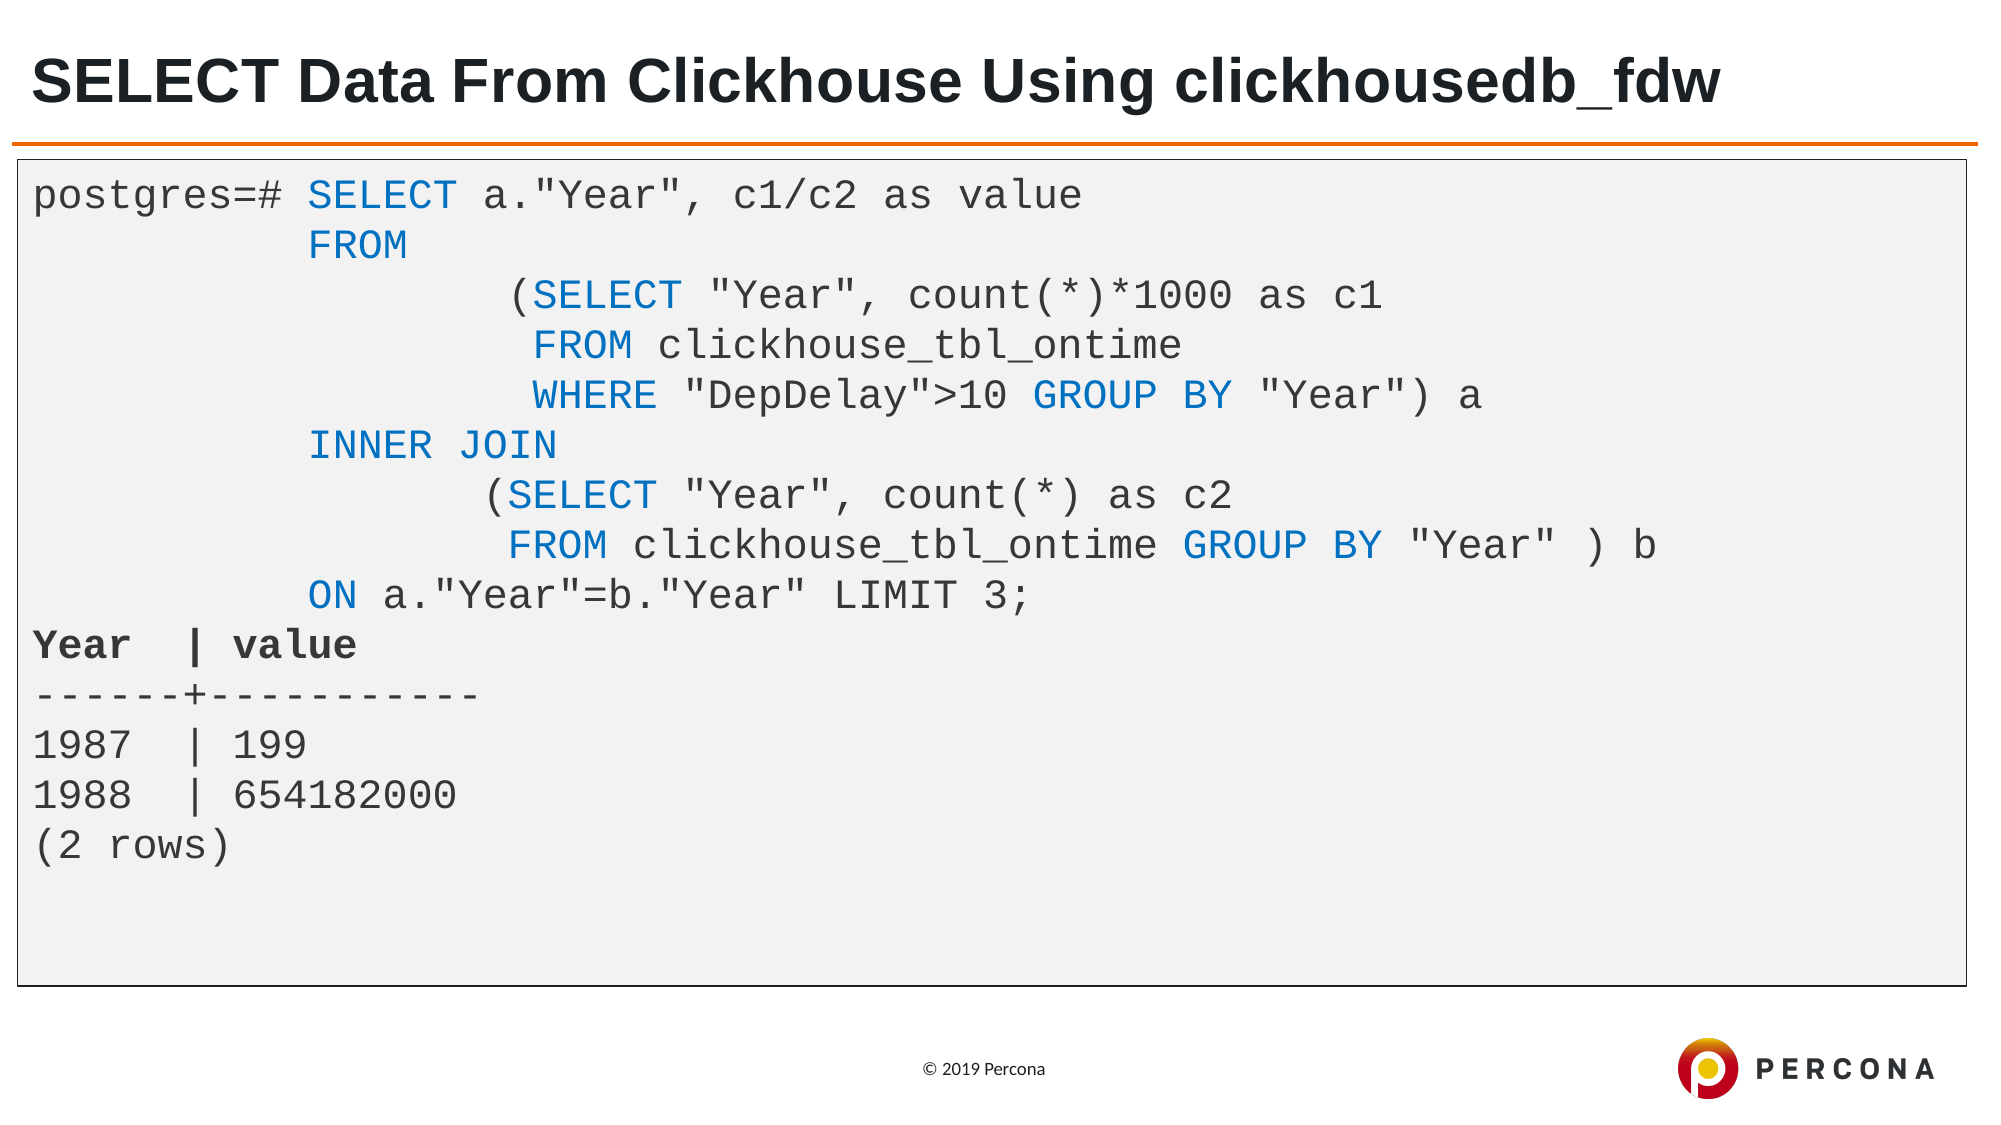

# SELECT Data From Clickhouse Using clickhousedb_fdw
postgres=# SELECT a."Year", c1/c2 as value
           FROM
			 (SELECT "Year", count(*)*1000 as c1
			  FROM clickhouse_tbl_ontime
			  WHERE "DepDelay">10 GROUP BY "Year") a
	     INNER JOIN
			(SELECT "Year", count(*) as c2
			 FROM clickhouse_tbl_ontime GROUP BY "Year" ) b
	     ON a."Year"=b."Year" LIMIT 3;
Year  | value
------+-----------
1987  | 199
1988  | 654182000
(2 rows)